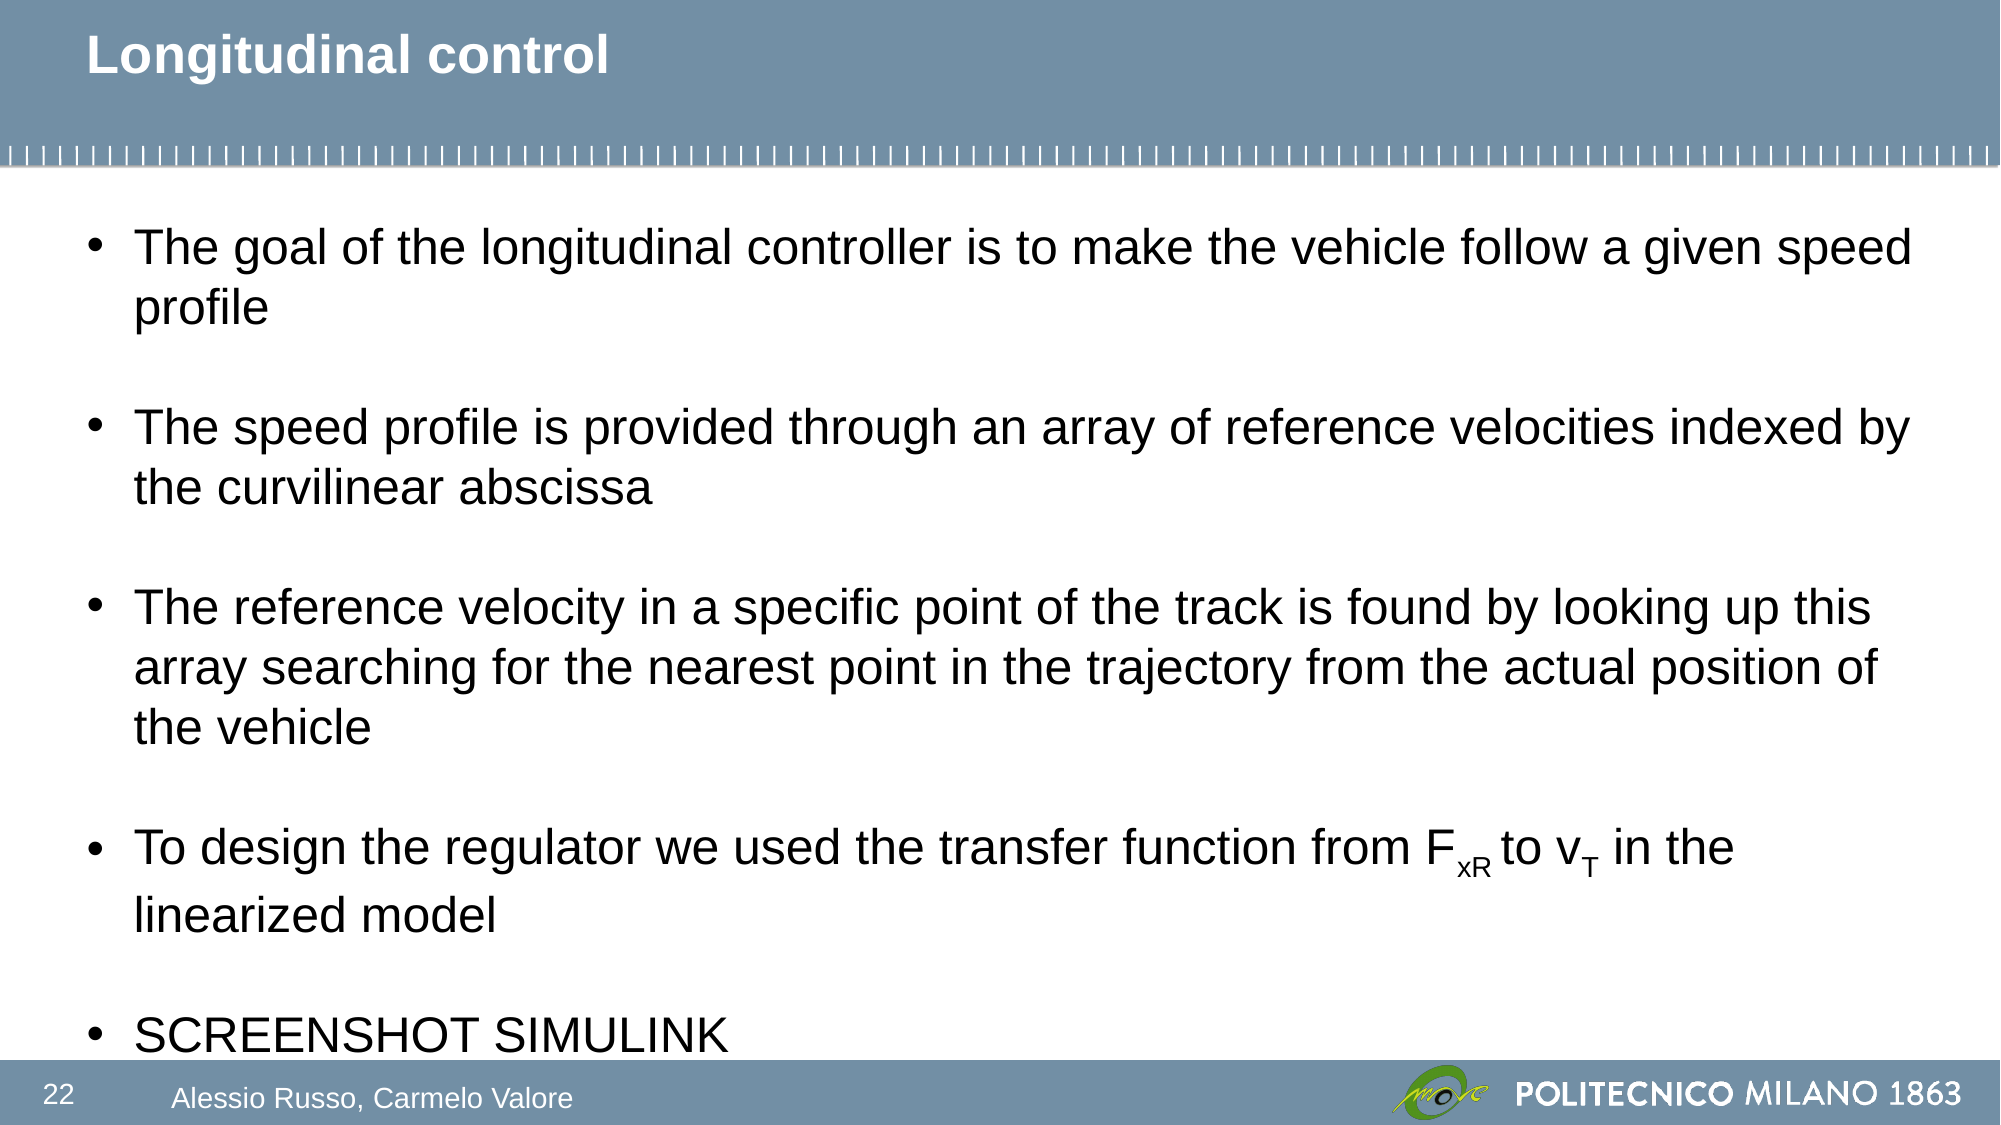

Longitudinal control
The goal of the longitudinal controller is to make the vehicle follow a given speed profile

The speed profile is provided through an array of reference velocities indexed by the curvilinear abscissa

The reference velocity in a specific point of the track is found by looking up this array searching for the nearest point in the trajectory from the actual position of the vehicle

To design the regulator we used the transfer function from FxR to vT in the linearized model

SCREENSHOT SIMULINK

22
Alessio Russo, Carmelo Valore